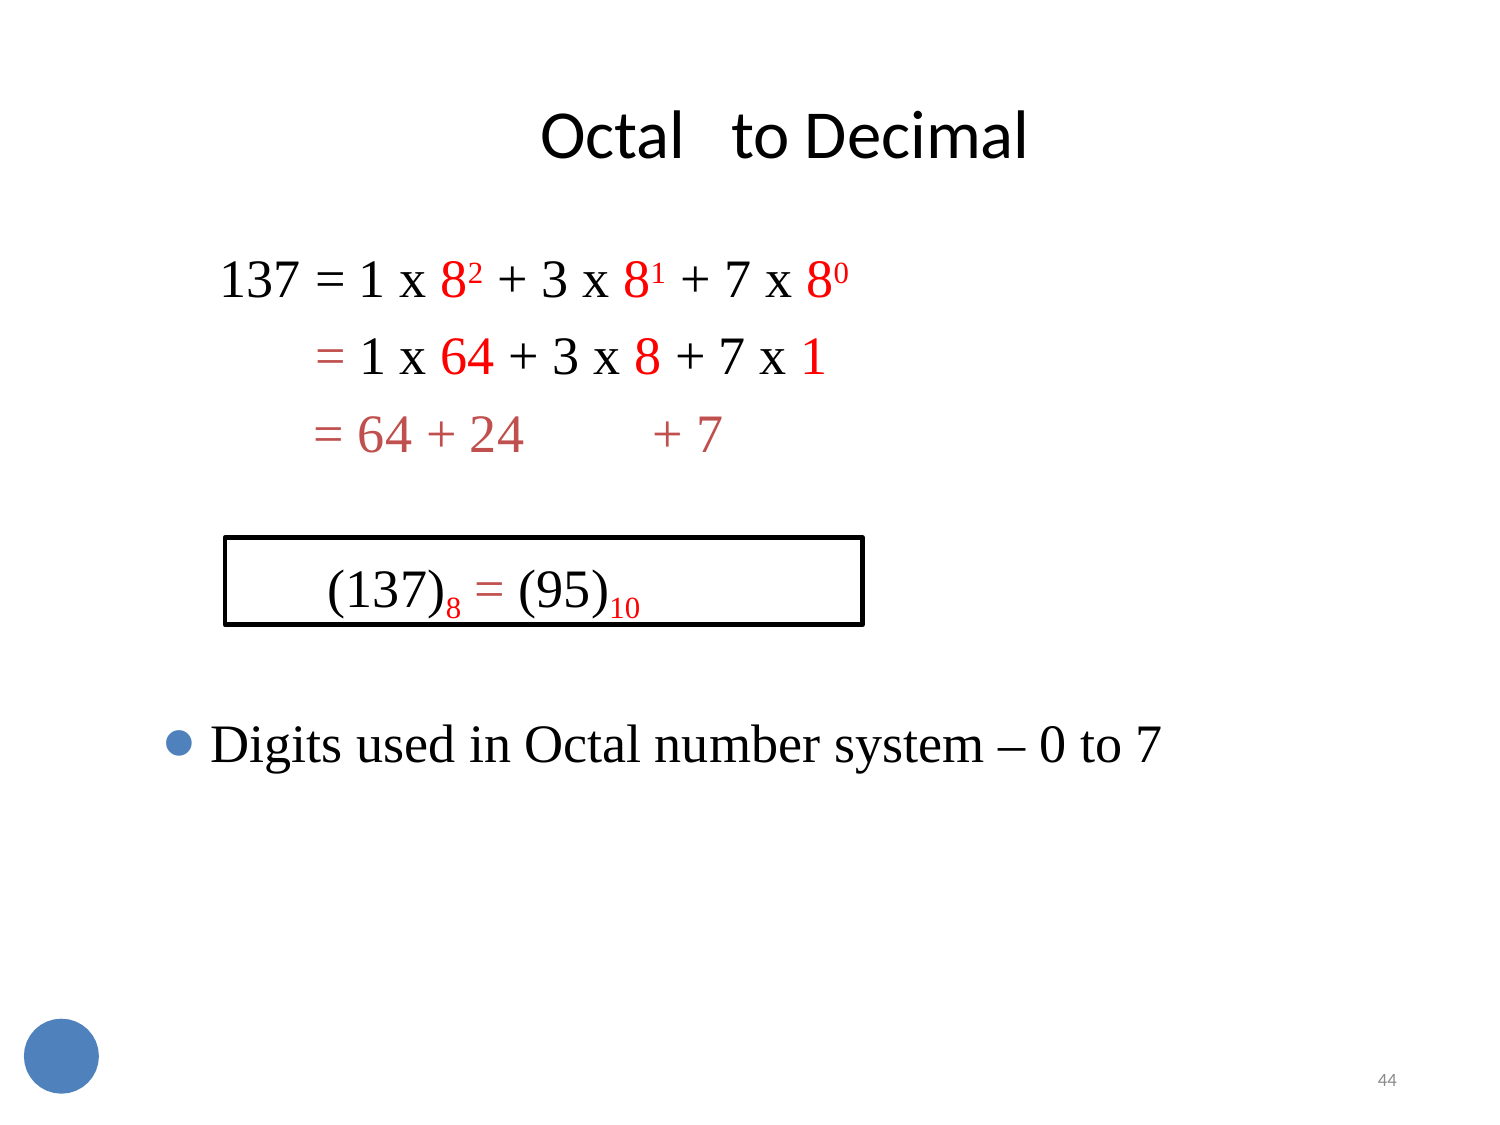

44
# Octal	to Decimal
137 = 1 x 82 + 3 x 81 + 7 x 80
= 1 x 64 + 3 x 8 + 7 x 1
= 64 + 24	+ 7
(137)8 = (95)10
Digits used in Octal number system – 0 to 7